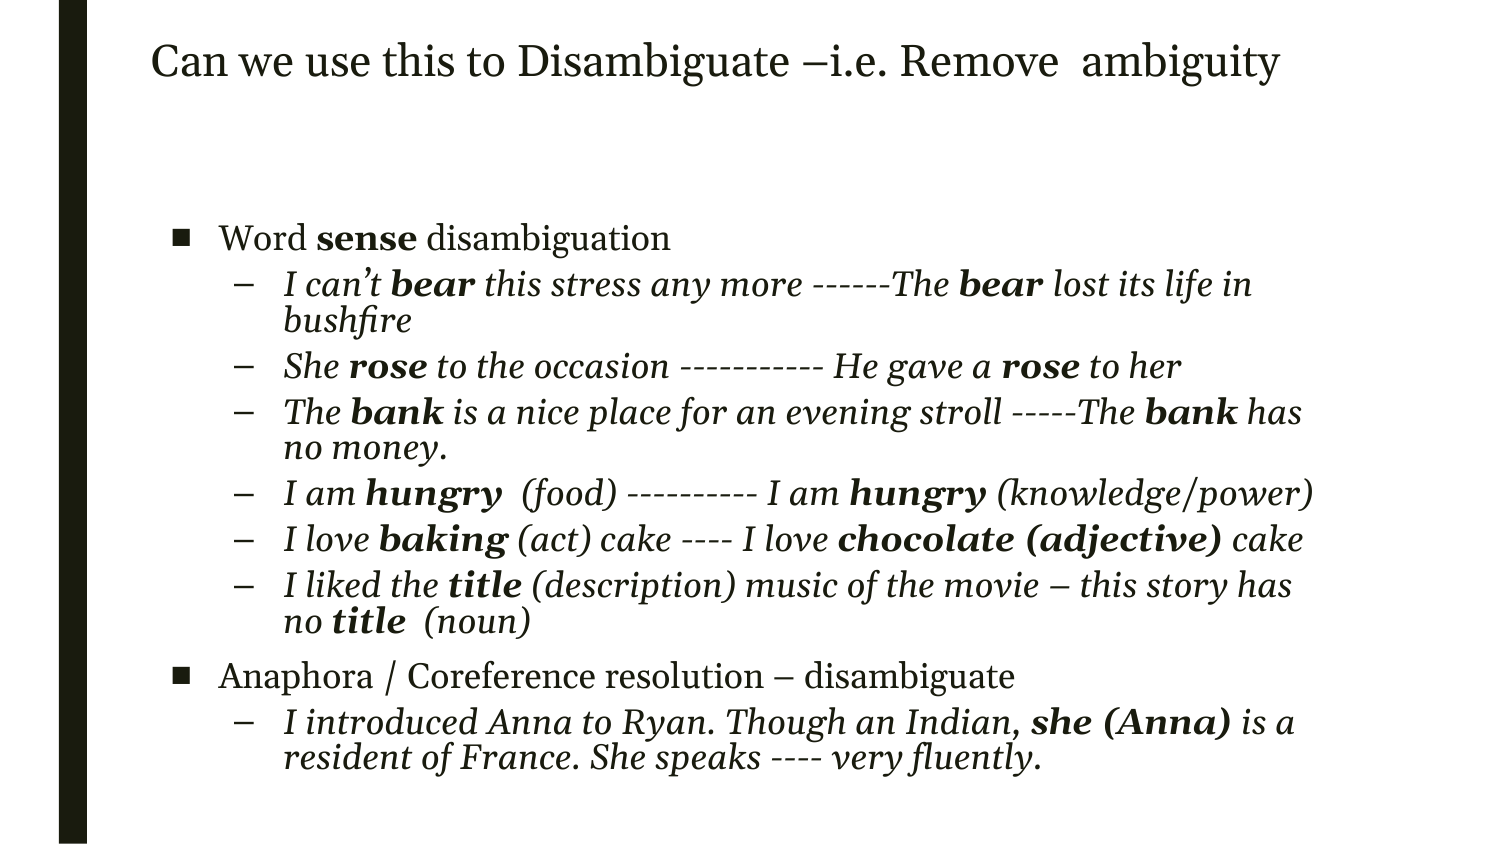

# Can we use this to Disambiguate –i.e. Remove  ambiguity
Word sense disambiguation
I can’t bear this stress any more ------The bear lost its life in bushfire
She rose to the occasion ----------- He gave a rose to her
The bank is a nice place for an evening stroll -----The bank has no money.
I am hungry  (food) ---------- I am hungry (knowledge/power)
I love baking (act) cake ---- I love chocolate (adjective) cake
I liked the title (description) music of the movie – this story has no title  (noun)
Anaphora / Coreference resolution – disambiguate
I introduced Anna to Ryan. Though an Indian, she (Anna) is a resident of France. She speaks ---- very fluently.